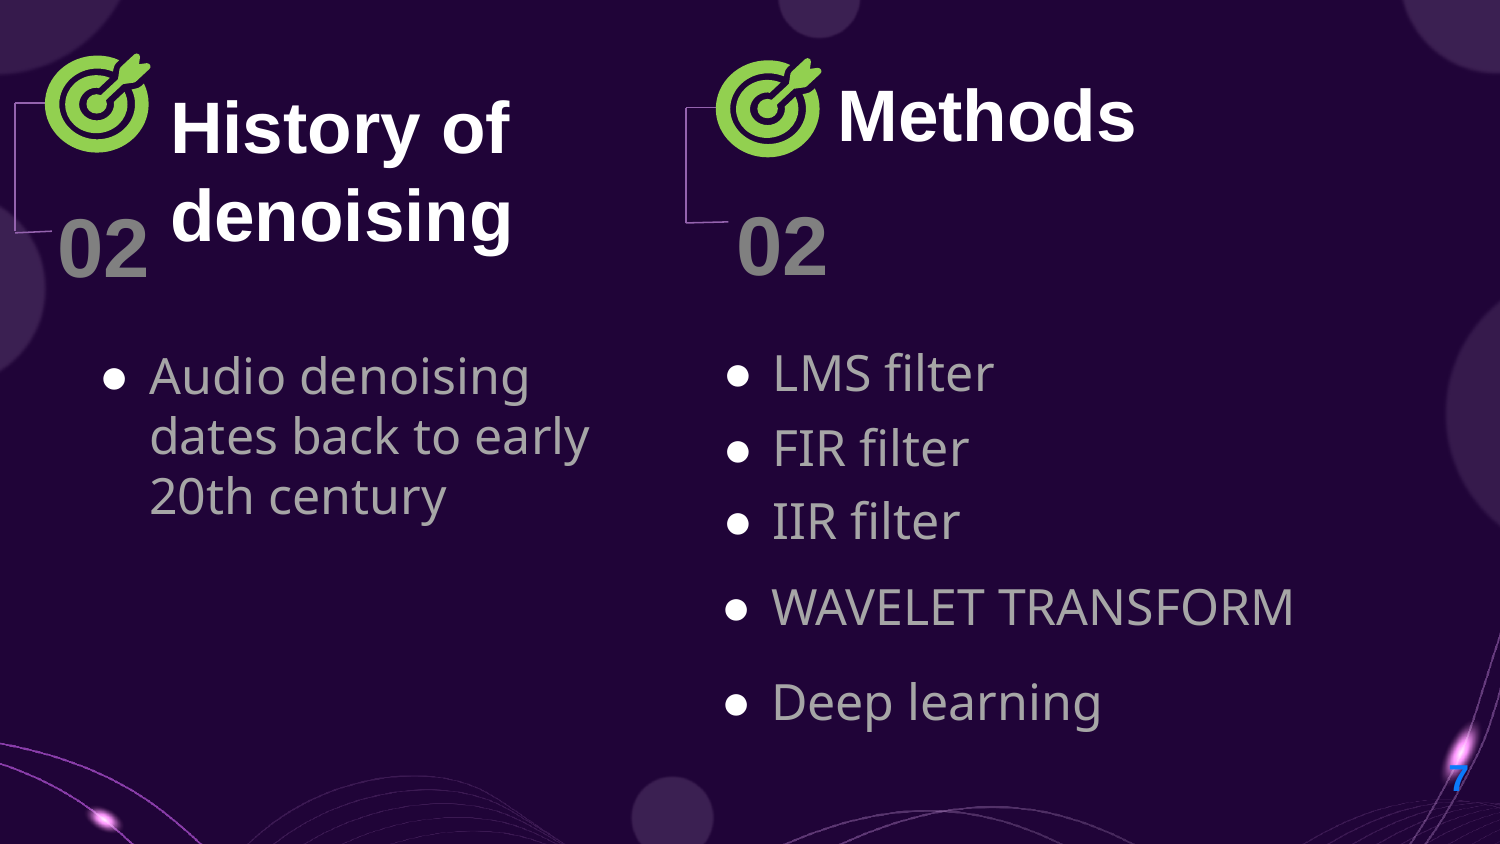

Methods

# History of denoising
02
02
LMS filter
Audio denoising dates back to early 20th century

FIR filter
IIR filter
WAVELET TRANSFORM
Deep learning
7